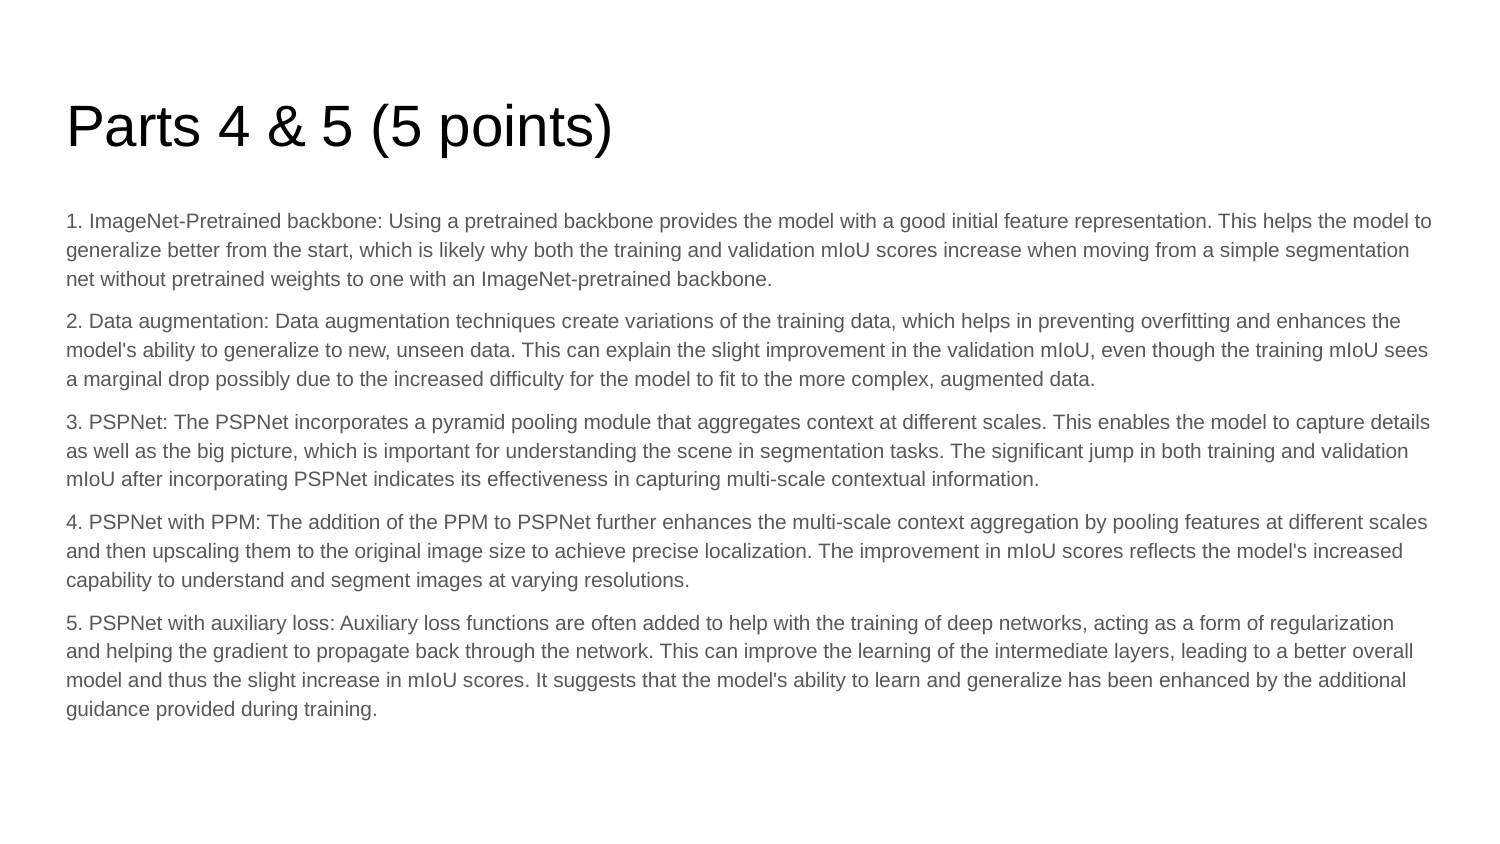

# Parts 4 & 5 (5 points)
1. ImageNet-Pretrained backbone: Using a pretrained backbone provides the model with a good initial feature representation. This helps the model to generalize better from the start, which is likely why both the training and validation mIoU scores increase when moving from a simple segmentation net without pretrained weights to one with an ImageNet-pretrained backbone.

2. Data augmentation: Data augmentation techniques create variations of the training data, which helps in preventing overfitting and enhances the model's ability to generalize to new, unseen data. This can explain the slight improvement in the validation mIoU, even though the training mIoU sees a marginal drop possibly due to the increased difficulty for the model to fit to the more complex, augmented data.

3. PSPNet: The PSPNet incorporates a pyramid pooling module that aggregates context at different scales. This enables the model to capture details as well as the big picture, which is important for understanding the scene in segmentation tasks. The significant jump in both training and validation mIoU after incorporating PSPNet indicates its effectiveness in capturing multi-scale contextual information.

4. PSPNet with PPM: The addition of the PPM to PSPNet further enhances the multi-scale context aggregation by pooling features at different scales and then upscaling them to the original image size to achieve precise localization. The improvement in mIoU scores reflects the model's increased capability to understand and segment images at varying resolutions.

5. PSPNet with auxiliary loss: Auxiliary loss functions are often added to help with the training of deep networks, acting as a form of regularization and helping the gradient to propagate back through the network. This can improve the learning of the intermediate layers, leading to a better overall model and thus the slight increase in mIoU scores. It suggests that the model's ability to learn and generalize has been enhanced by the additional guidance provided during training.